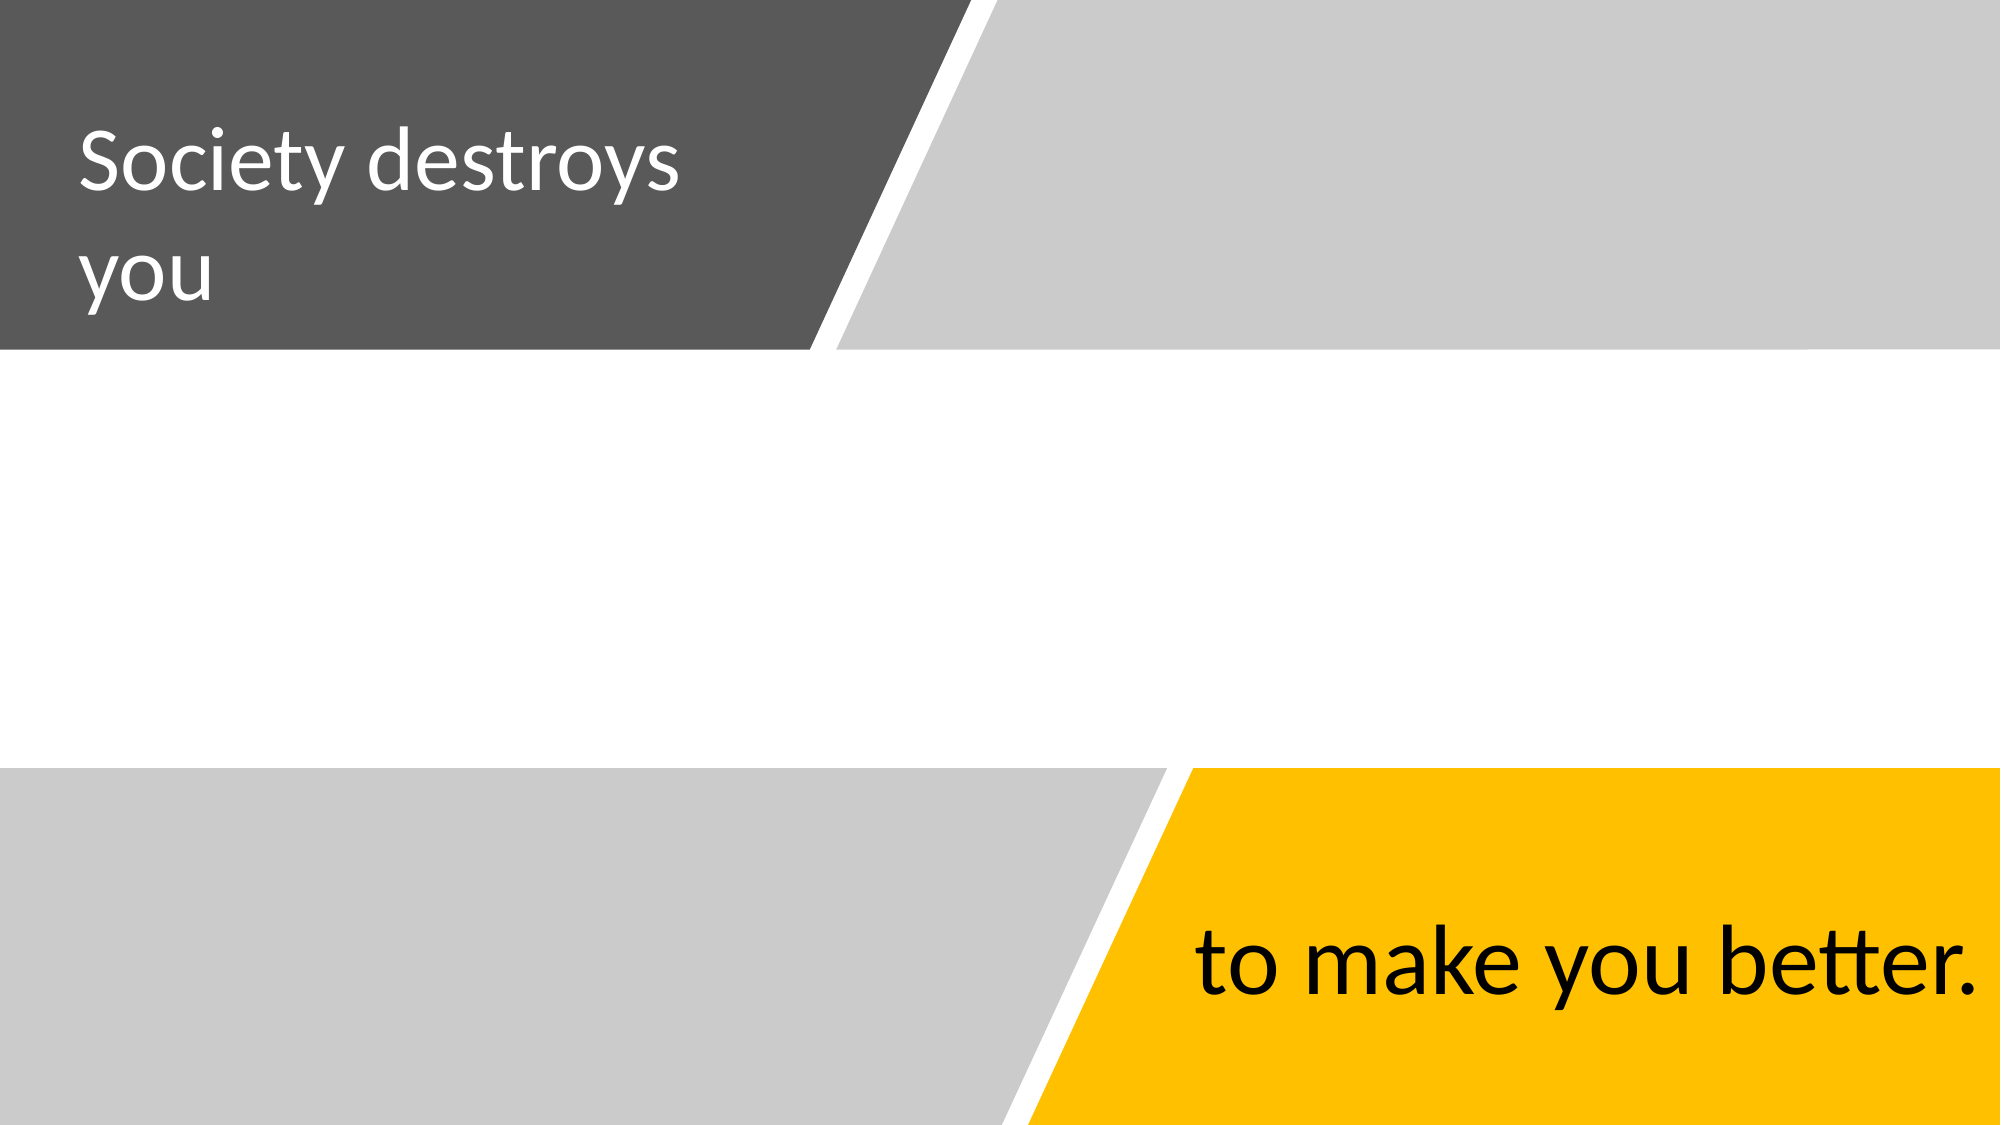

Society destroys you

to make you better.